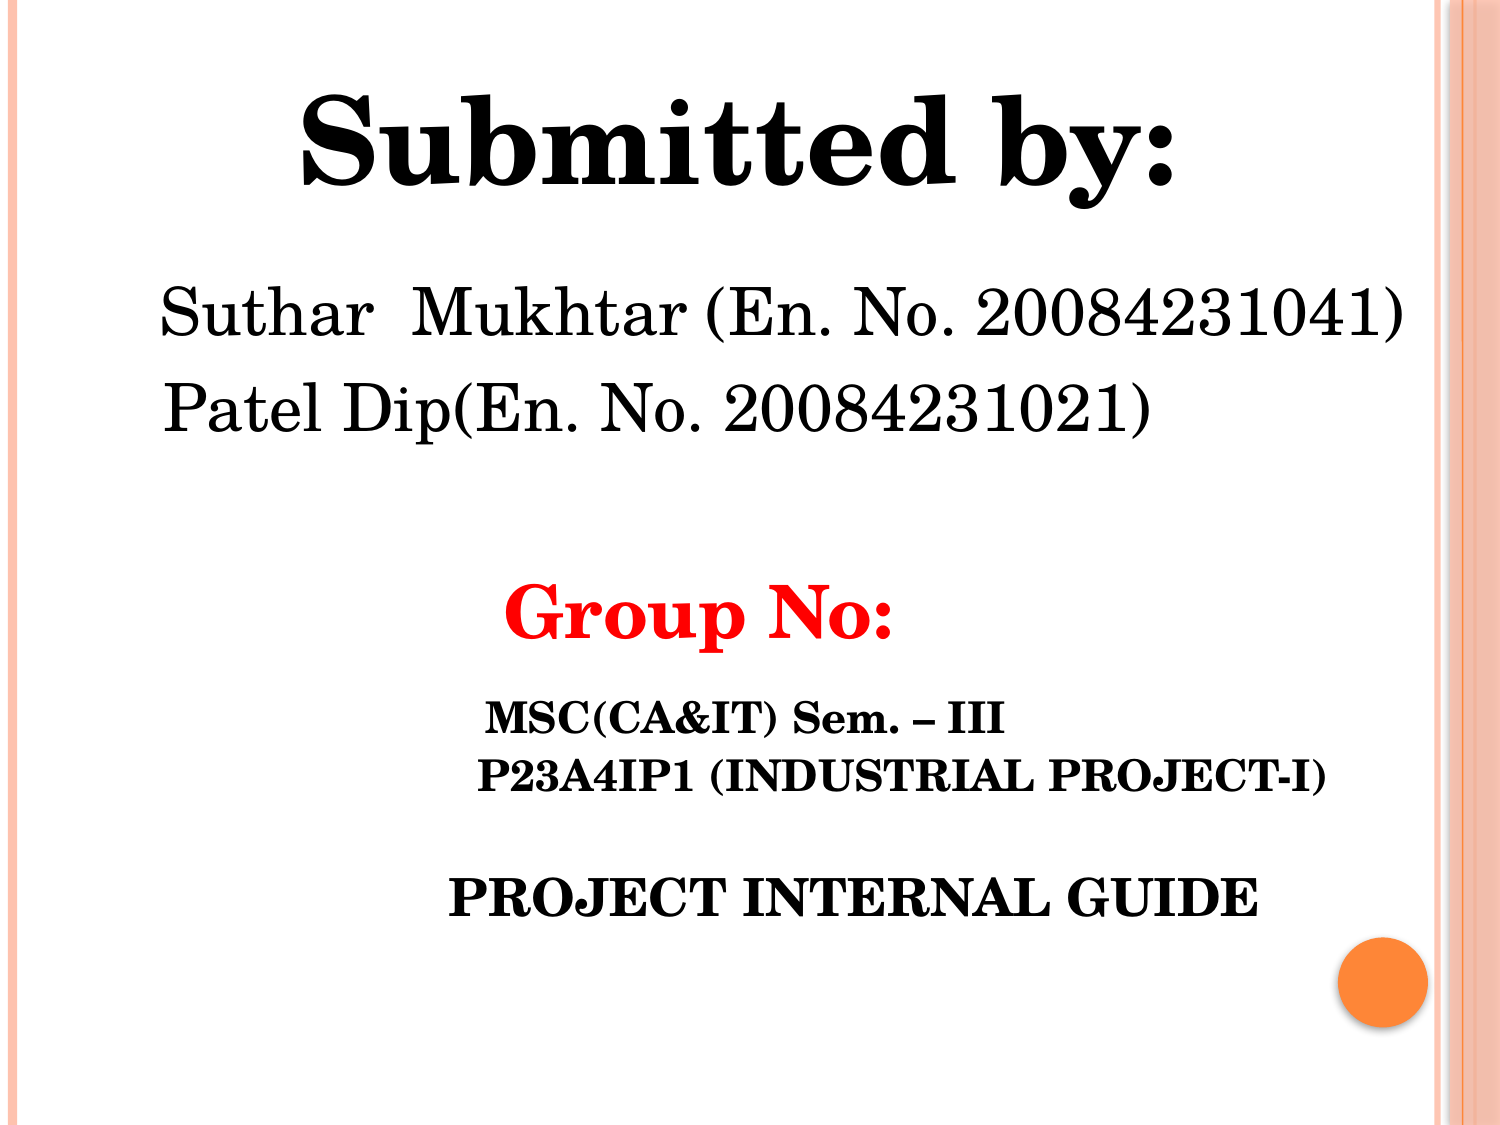

Submitted by:
  Suthar  Mukhtar (En. No. 20084231041)
    Patel Dip(En. No. 20084231021)

                                                                     Group No:

                               MSC(CA&IT) Sem. – III
                               P23A4IP1 (INDUSTRIAL PROJECT-I)

                            PROJECT INTERNAL GUIDE